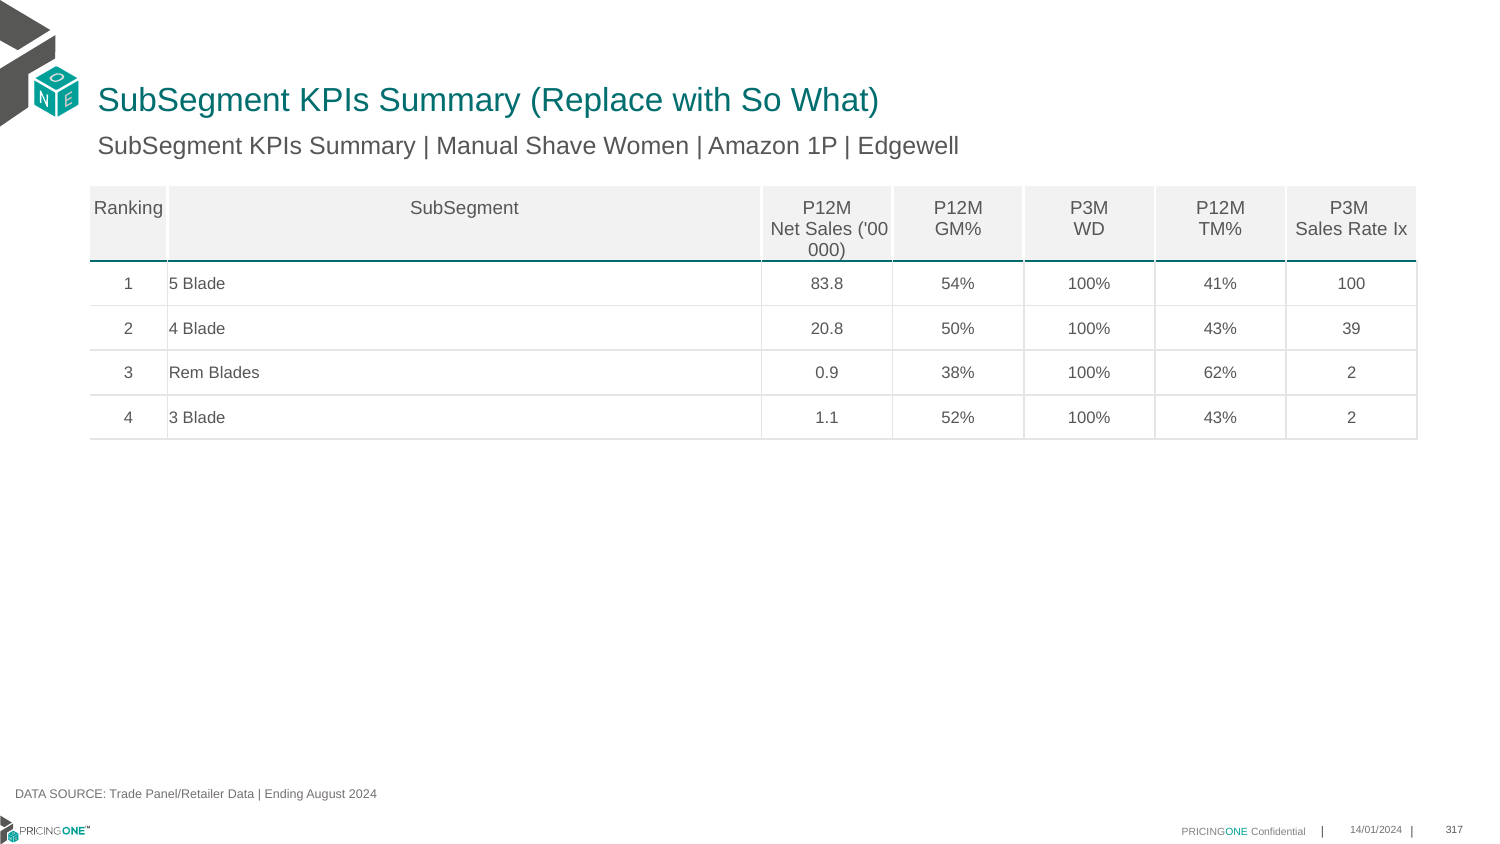

# SubSegment KPIs Summary (Replace with So What)
SubSegment KPIs Summary | Manual Shave Women | Amazon 1P | Edgewell
| Ranking | SubSegment | P12M Net Sales ('00 000) | P12M GM% | P3M WD | P12M TM% | P3M Sales Rate Ix |
| --- | --- | --- | --- | --- | --- | --- |
| 1 | 5 Blade | 83.8 | 54% | 100% | 41% | 100 |
| 2 | 4 Blade | 20.8 | 50% | 100% | 43% | 39 |
| 3 | Rem Blades | 0.9 | 38% | 100% | 62% | 2 |
| 4 | 3 Blade | 1.1 | 52% | 100% | 43% | 2 |
DATA SOURCE: Trade Panel/Retailer Data | Ending August 2024

14/01/2024
317